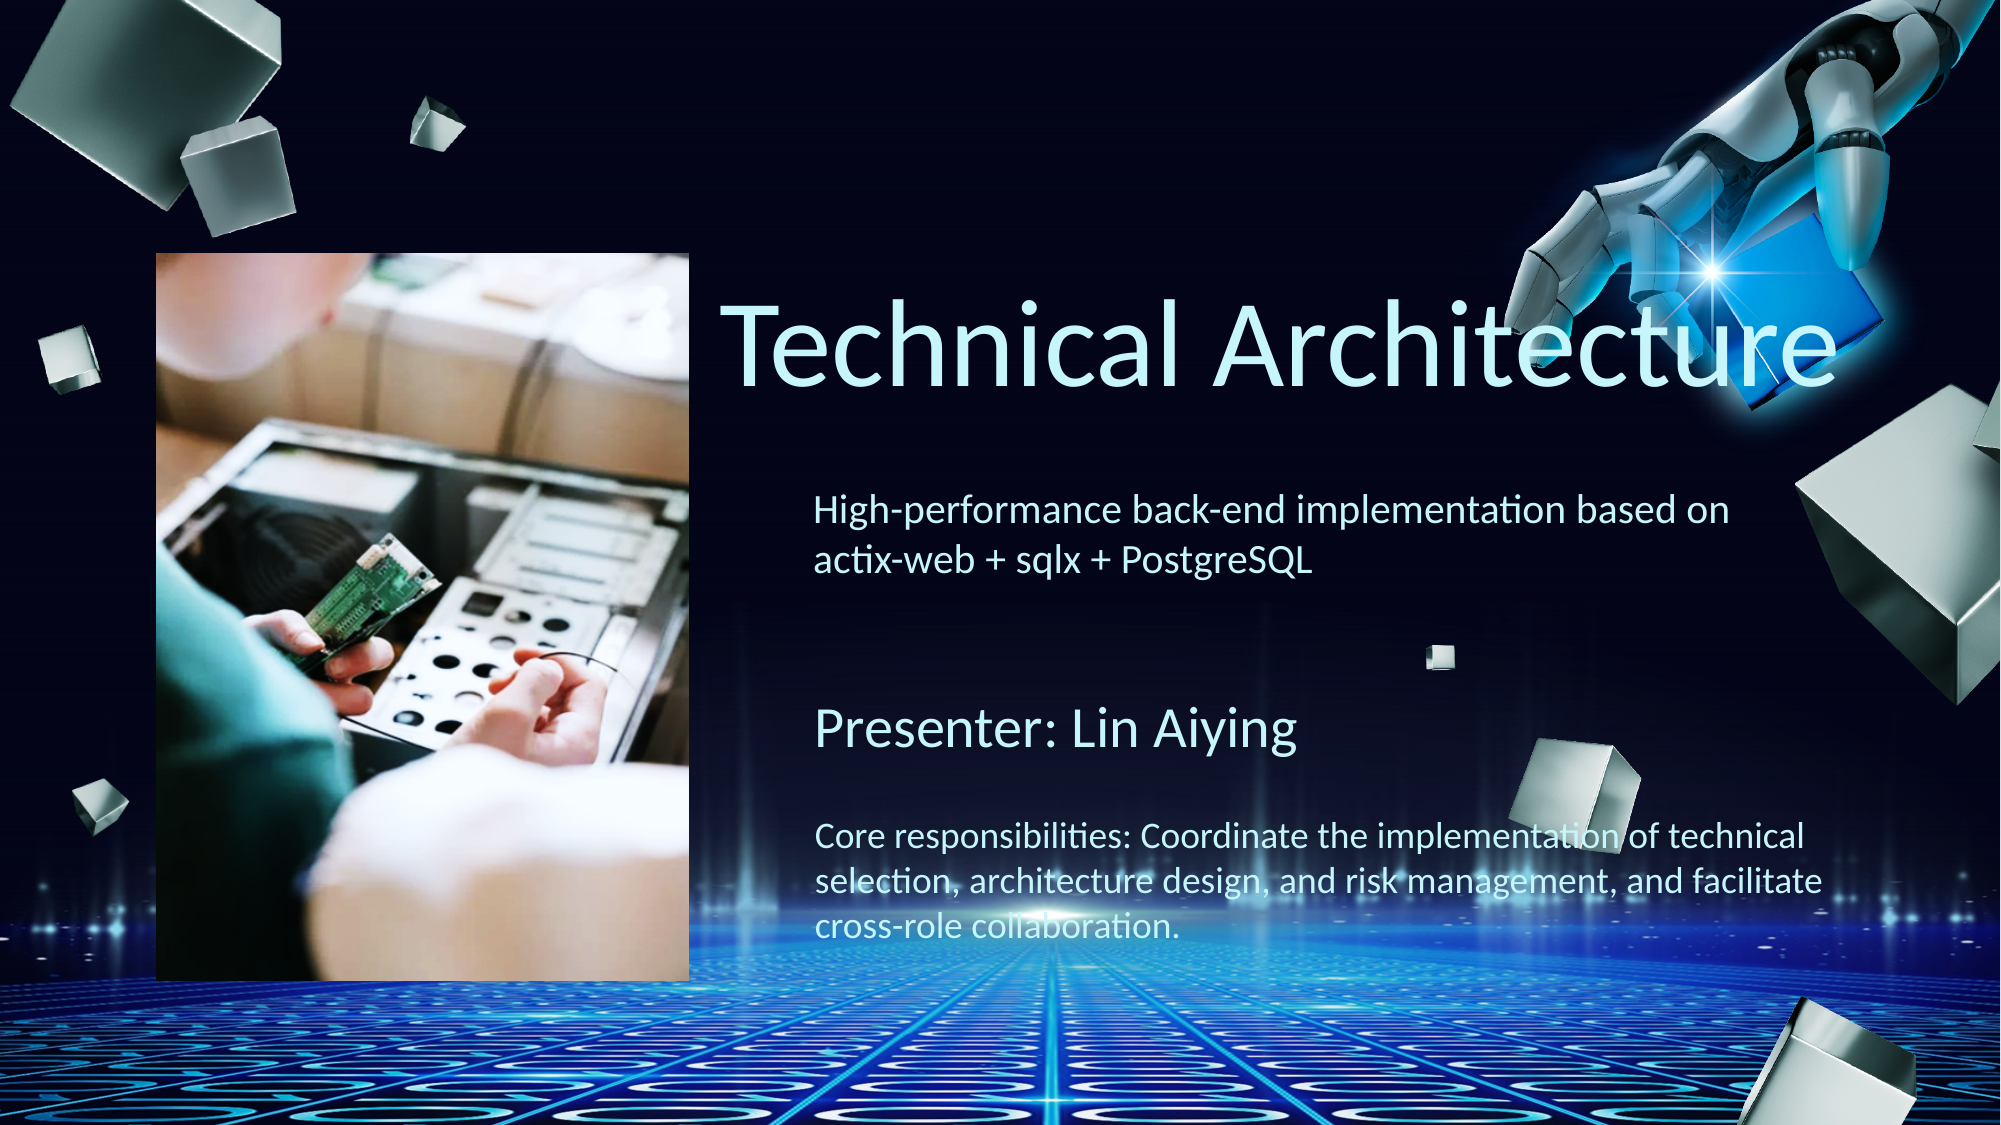

Technical Architecture

High-performance back-end implementation based on actix-web + sqlx + PostgreSQL
Presenter: Lin Aiying
Core responsibilities: Coordinate the implementation of technical selection, architecture design, and risk management, and facilitate cross-role collaboration.